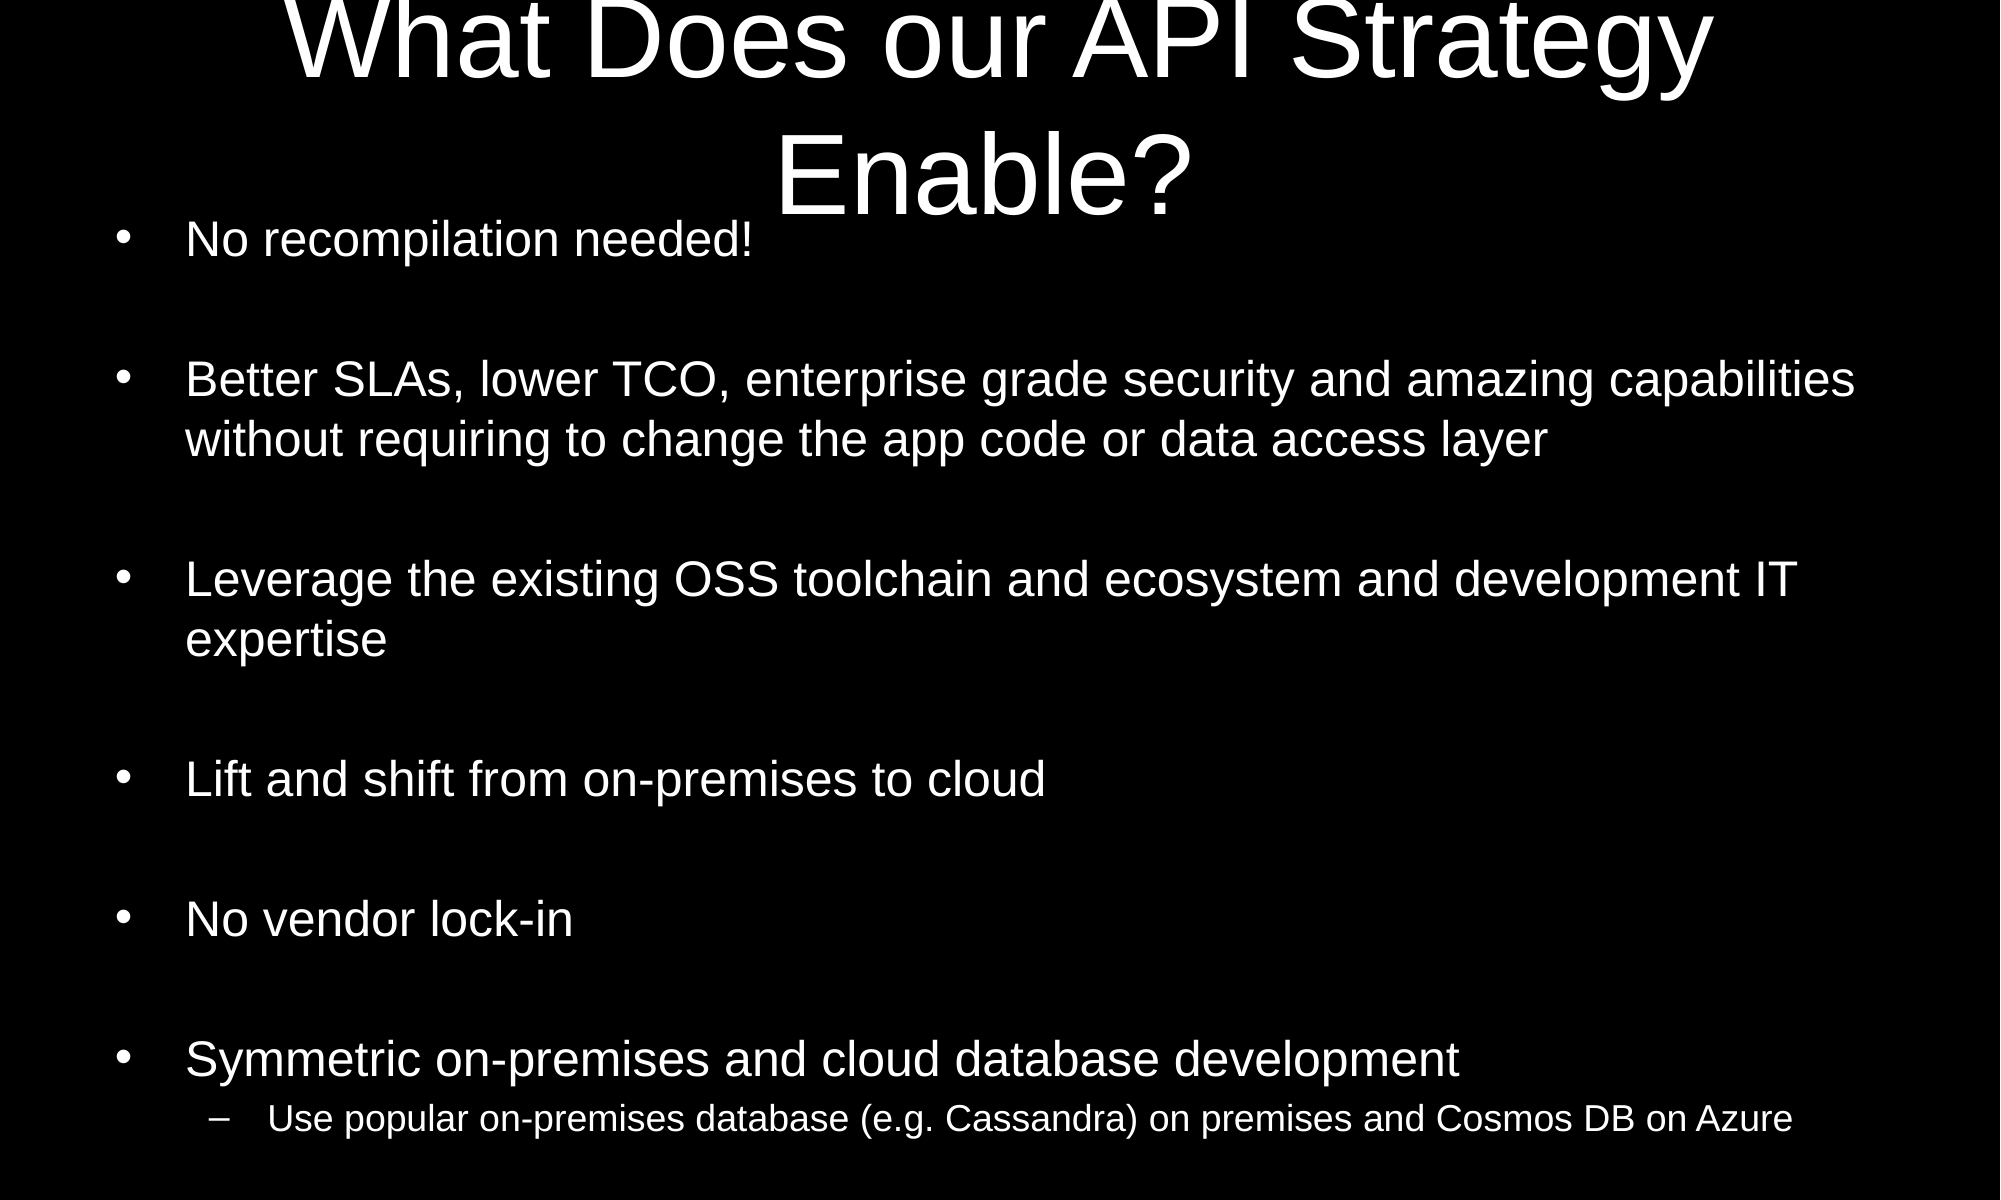

# What Does our API Strategy Enable?
No recompilation needed!

Better SLAs, lower TCO, enterprise grade security and amazing capabilities without requiring to change the app code or data access layer

Leverage the existing OSS toolchain and ecosystem and development IT expertise

Lift and shift from on-premises to cloud

No vendor lock-in

Symmetric on-premises and cloud database development
Use popular on-premises database (e.g. Cassandra) on premises and Cosmos DB on Azure